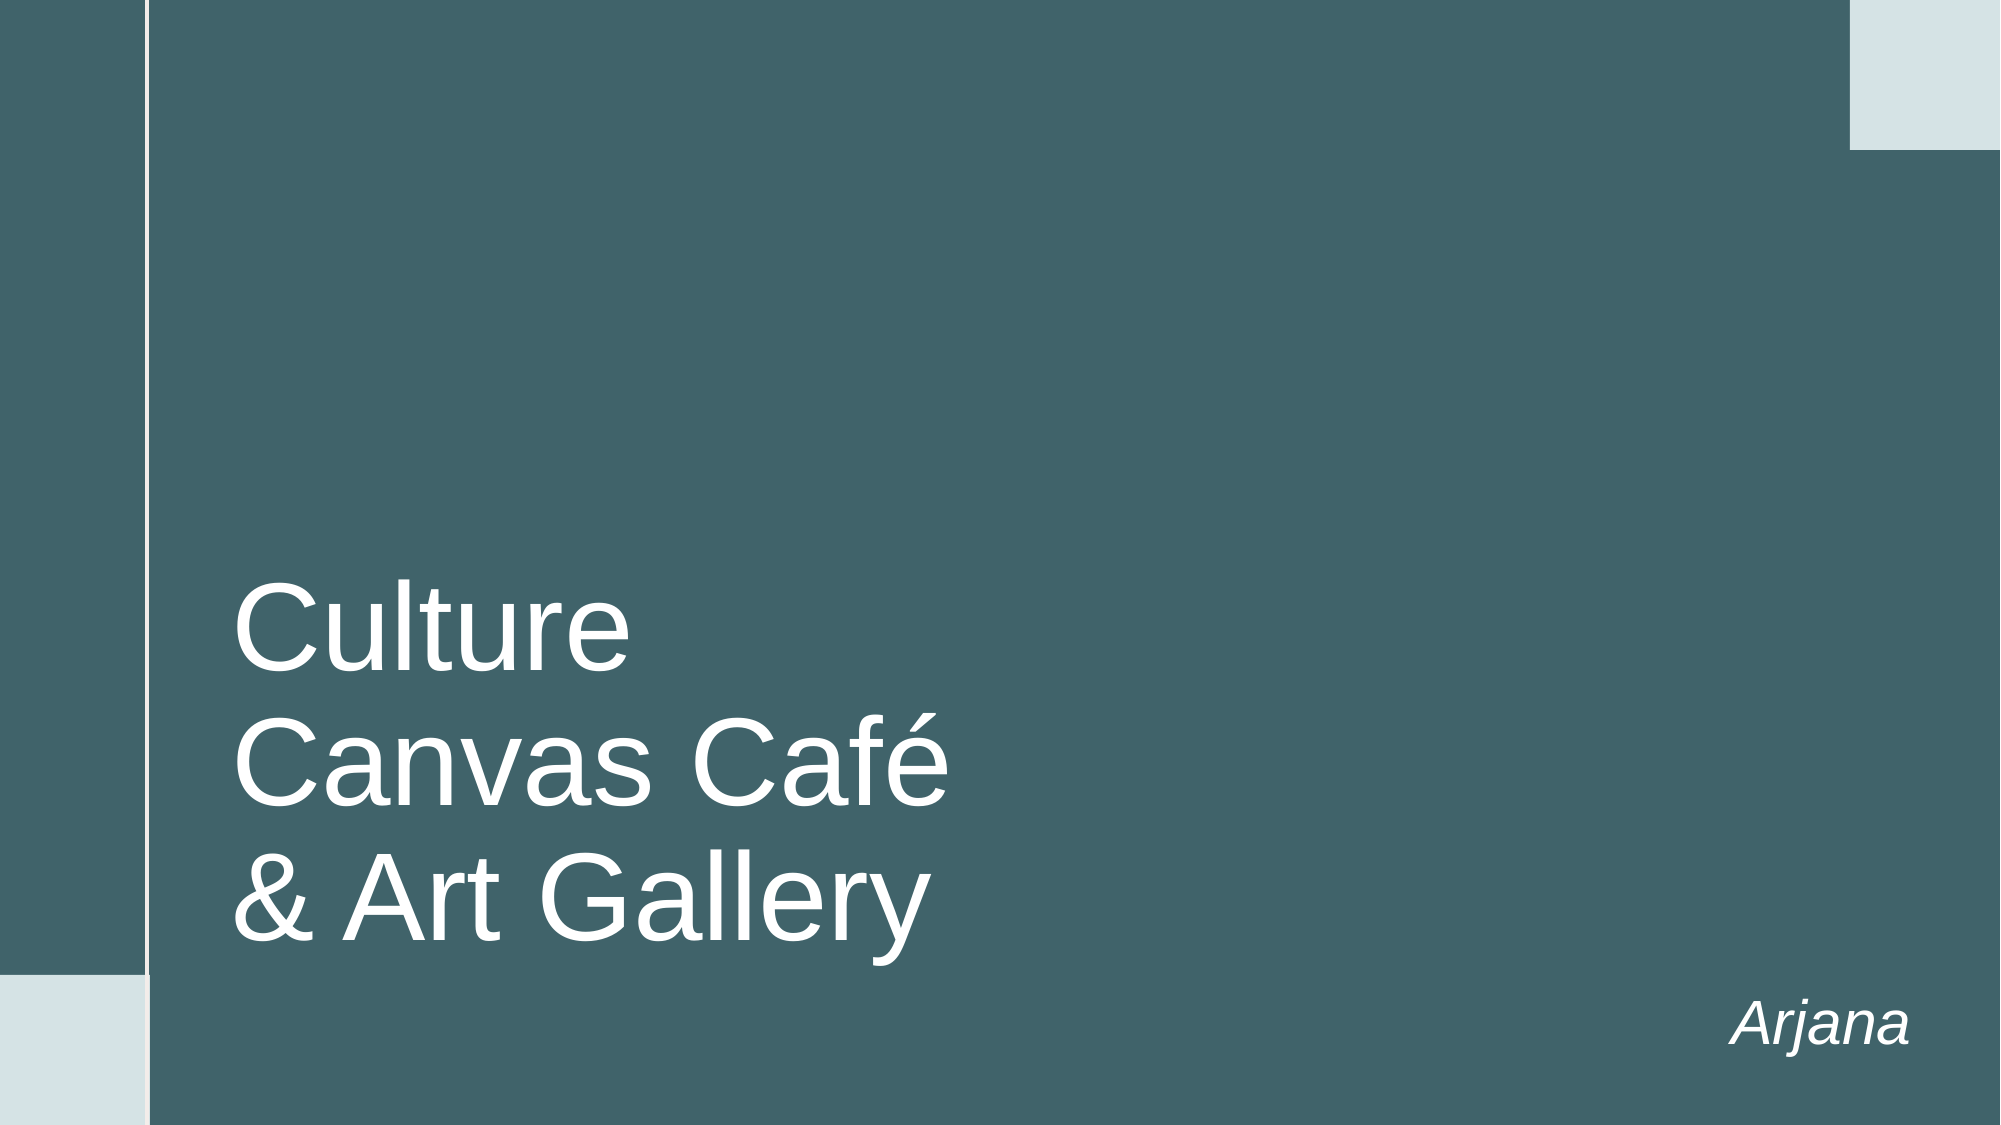

# Culture Canvas Café & Art Gallery
Arjana